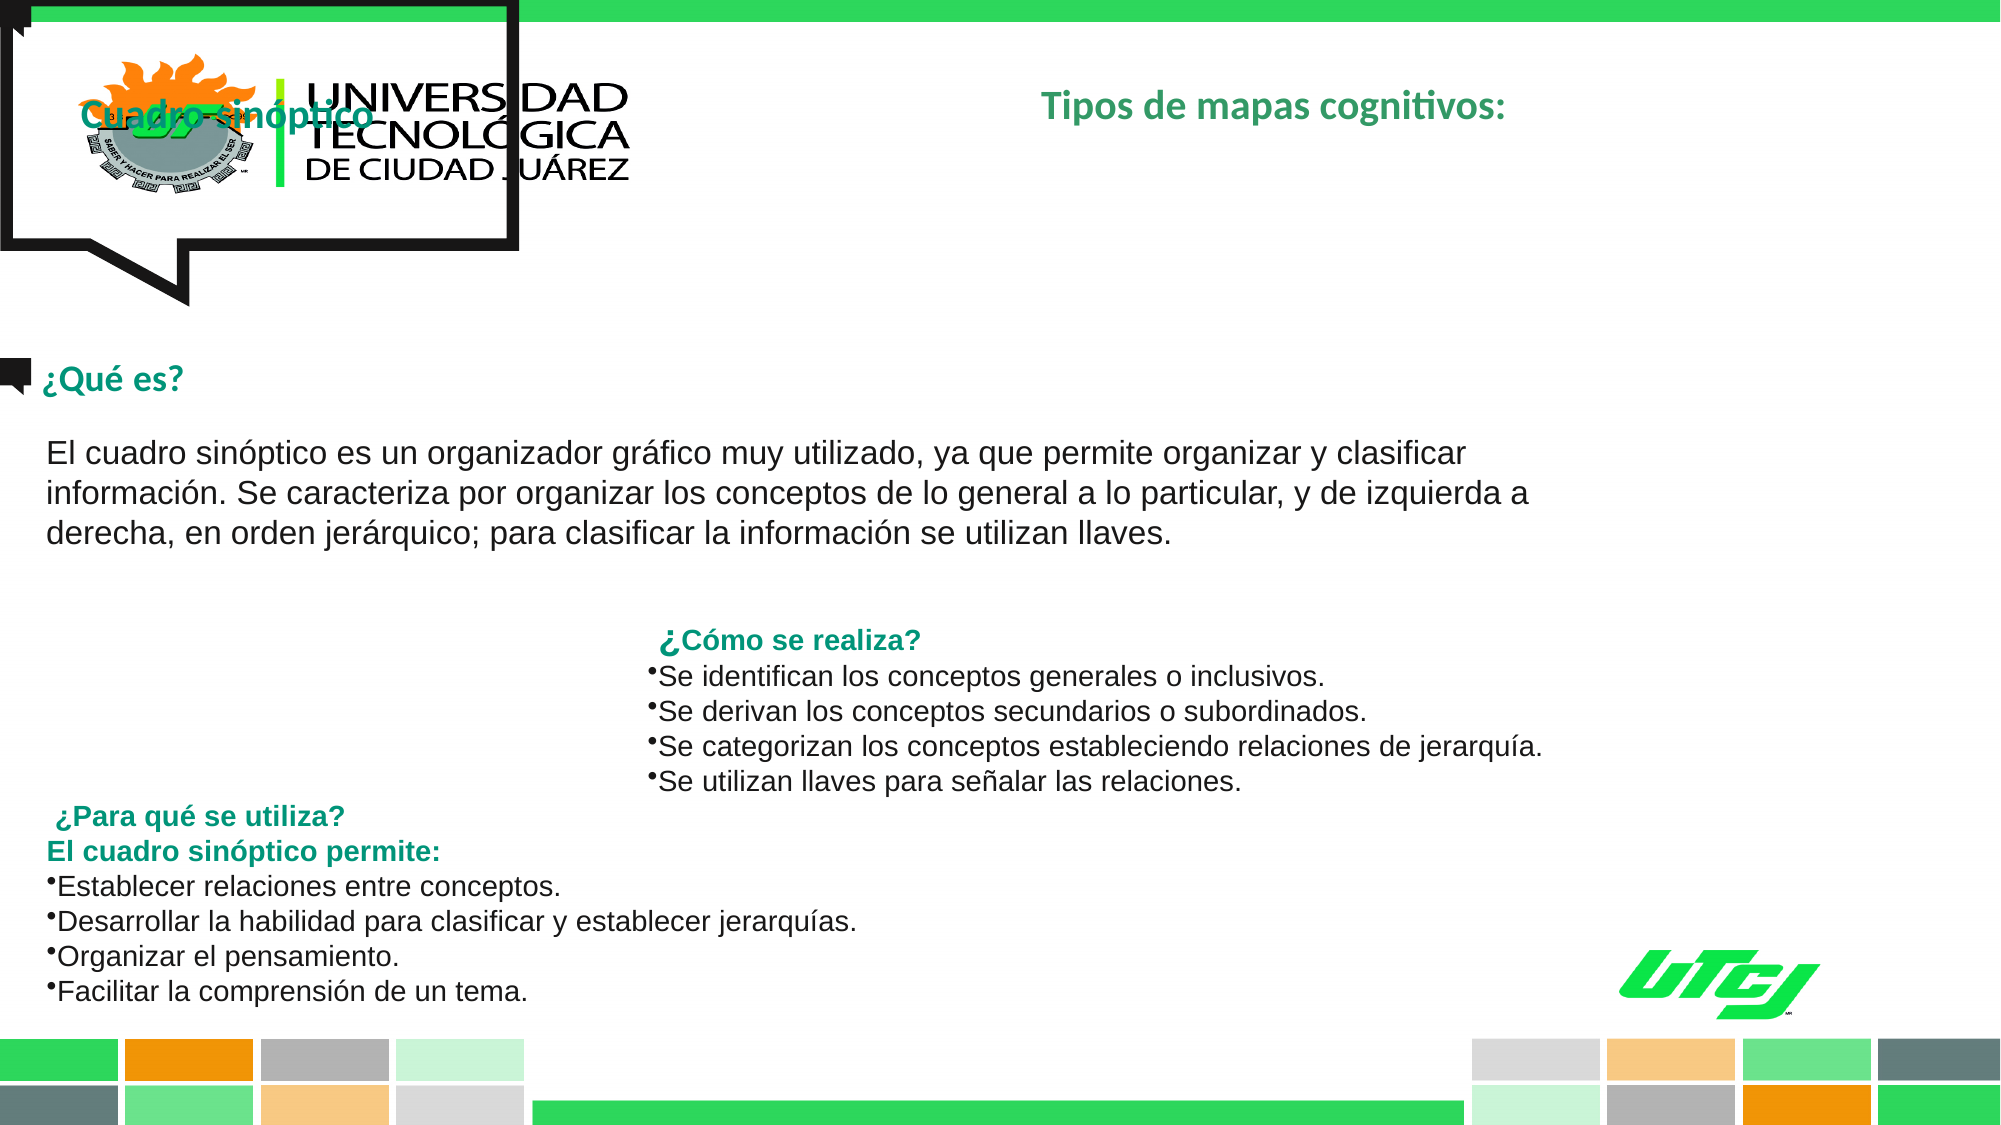

Cuadro sinóptico
¿Qué es?

Tipos de mapas cognitivos:

El cuadro sinóptico es un organizador gráfico muy utilizado, ya que permite organizar y clasificar información. Se caracteriza por organizar los conceptos de lo general a lo particular, y de izquierda a derecha, en orden jerárquico; para clasificar la información se utilizan llaves.

 ¿Cómo se realiza?
Se identifican los conceptos generales o inclusivos.
Se derivan los conceptos secundarios o subordinados.
Se categorizan los conceptos estableciendo relaciones de jerarquía.
Se utilizan llaves para señalar las relaciones.

 ¿Para qué se utiliza?
El cuadro sinóptico permite:
Establecer relaciones entre conceptos.
Desarrollar la habilidad para clasificar y establecer jerarquías.
Organizar el pensamiento.
Facilitar la comprensión de un tema.